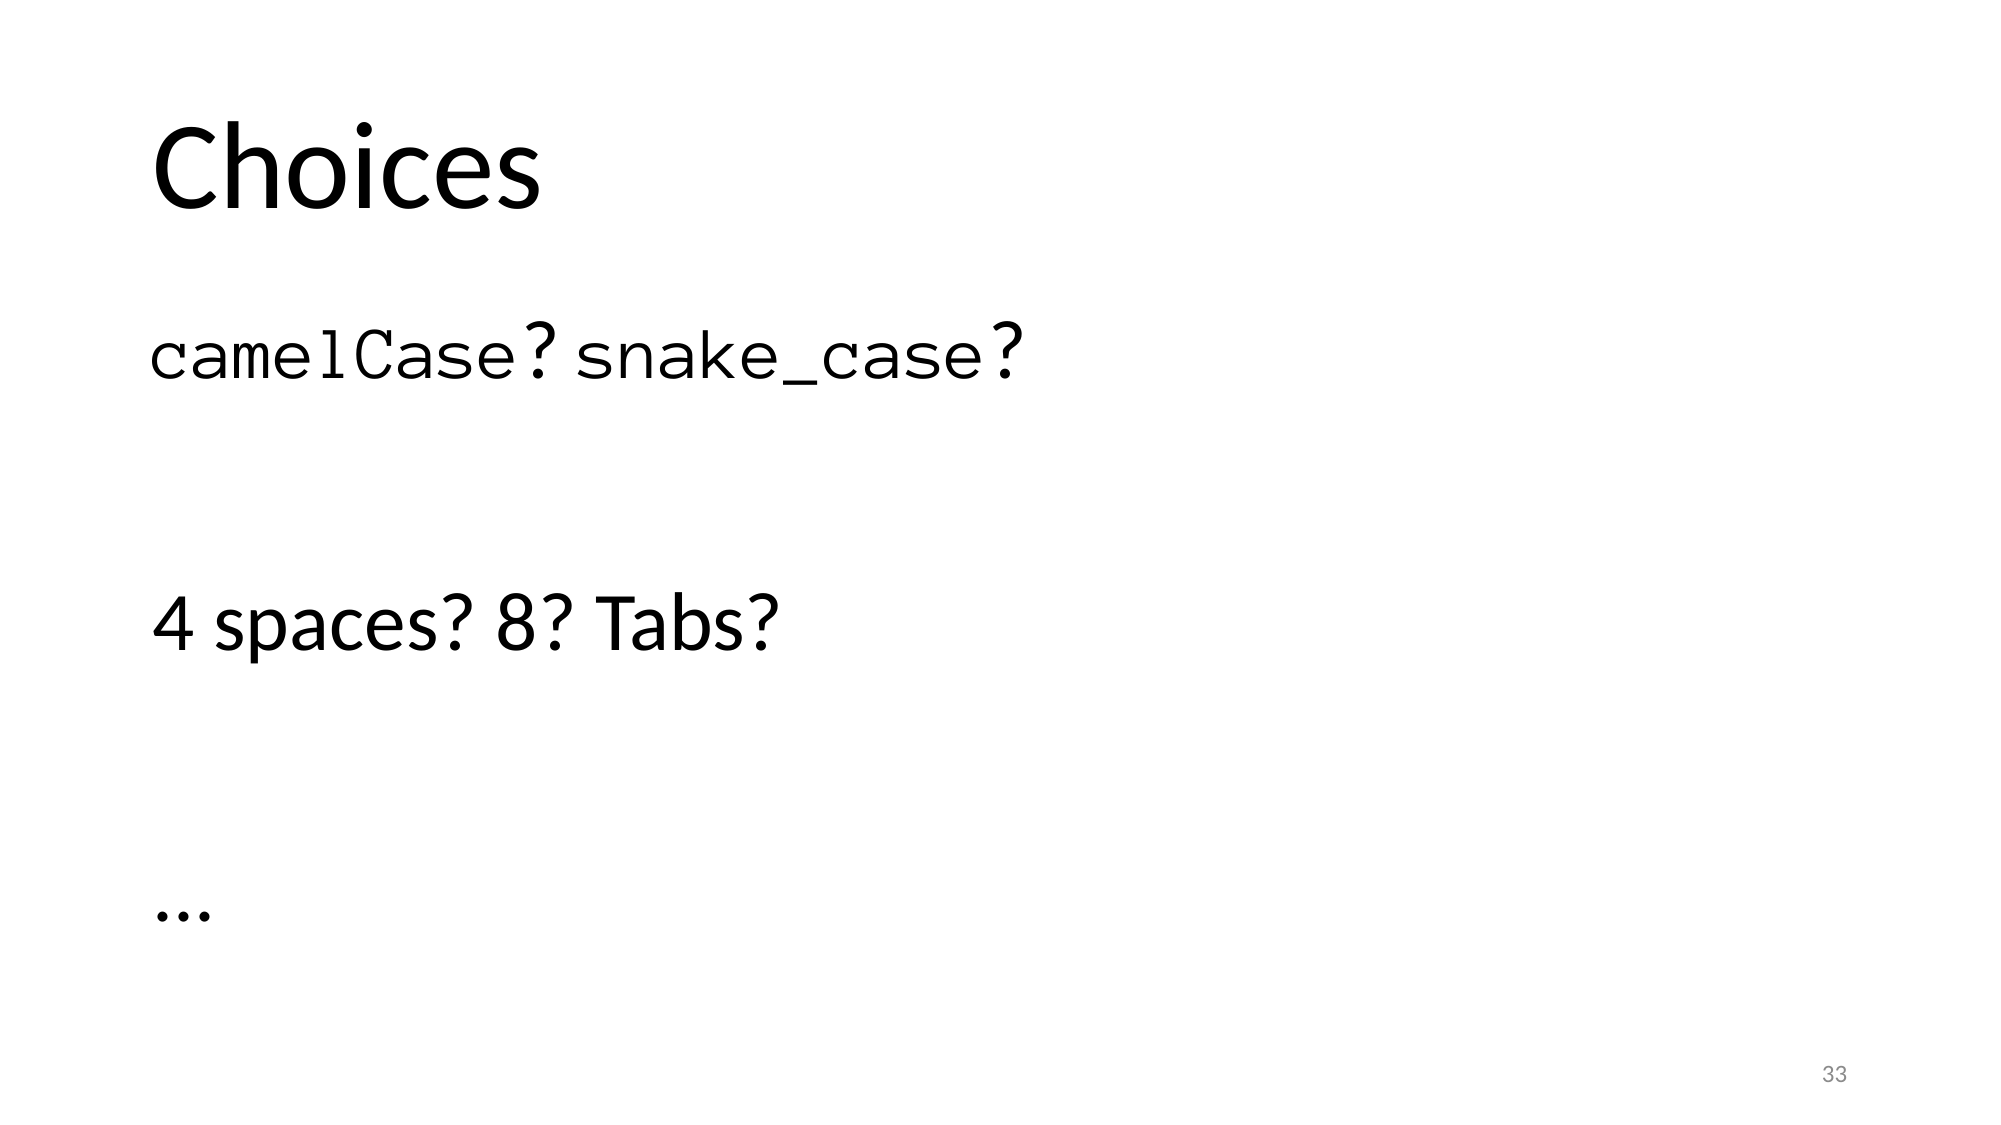

# Choices
camelCase? snake_case?

4 spaces? 8? Tabs?

...
33